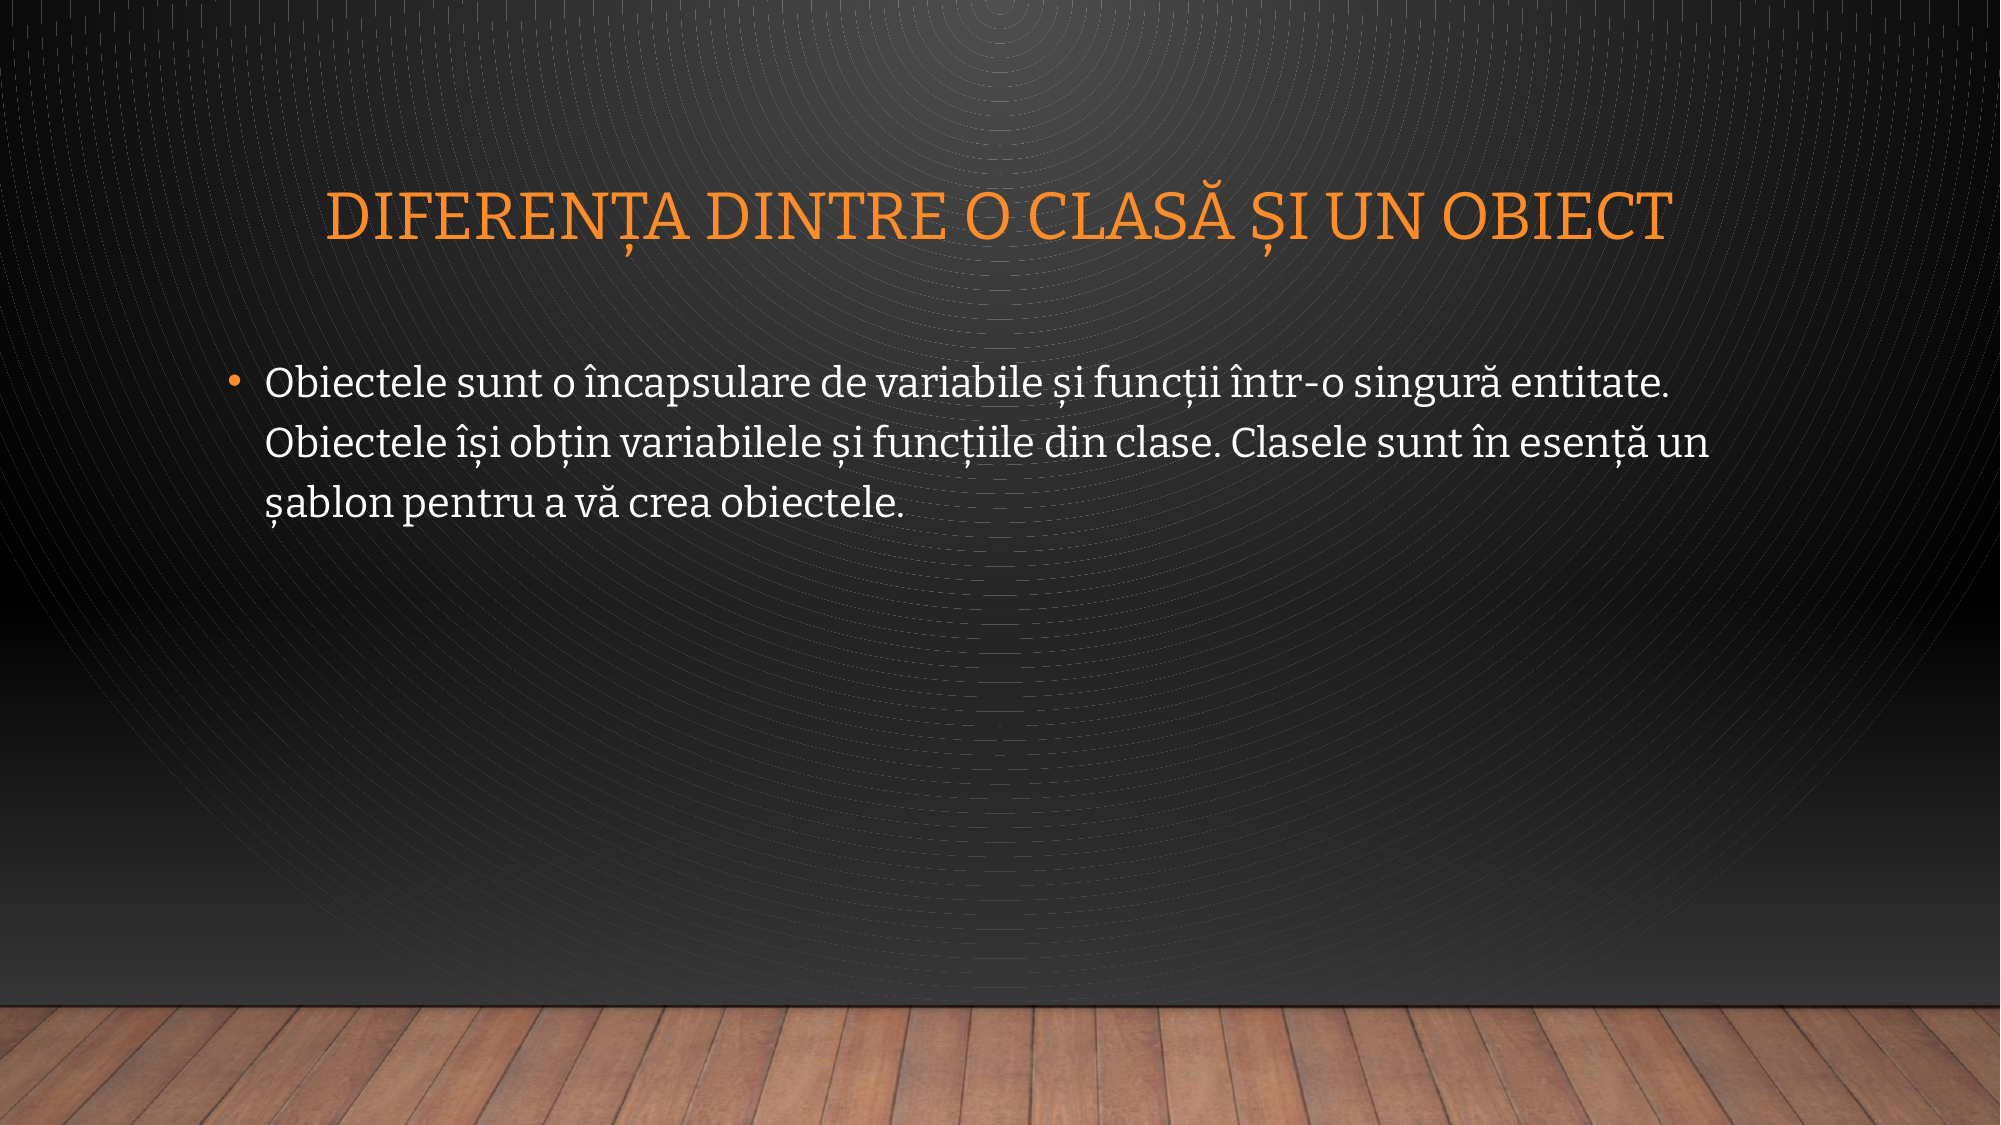

# Diferența dintre o clasă și un obiect
Obiectele sunt o încapsulare de variabile și funcții într-o singură entitate. Obiectele își obțin variabilele și funcțiile din clase. Clasele sunt în esență un șablon pentru a vă crea obiectele.